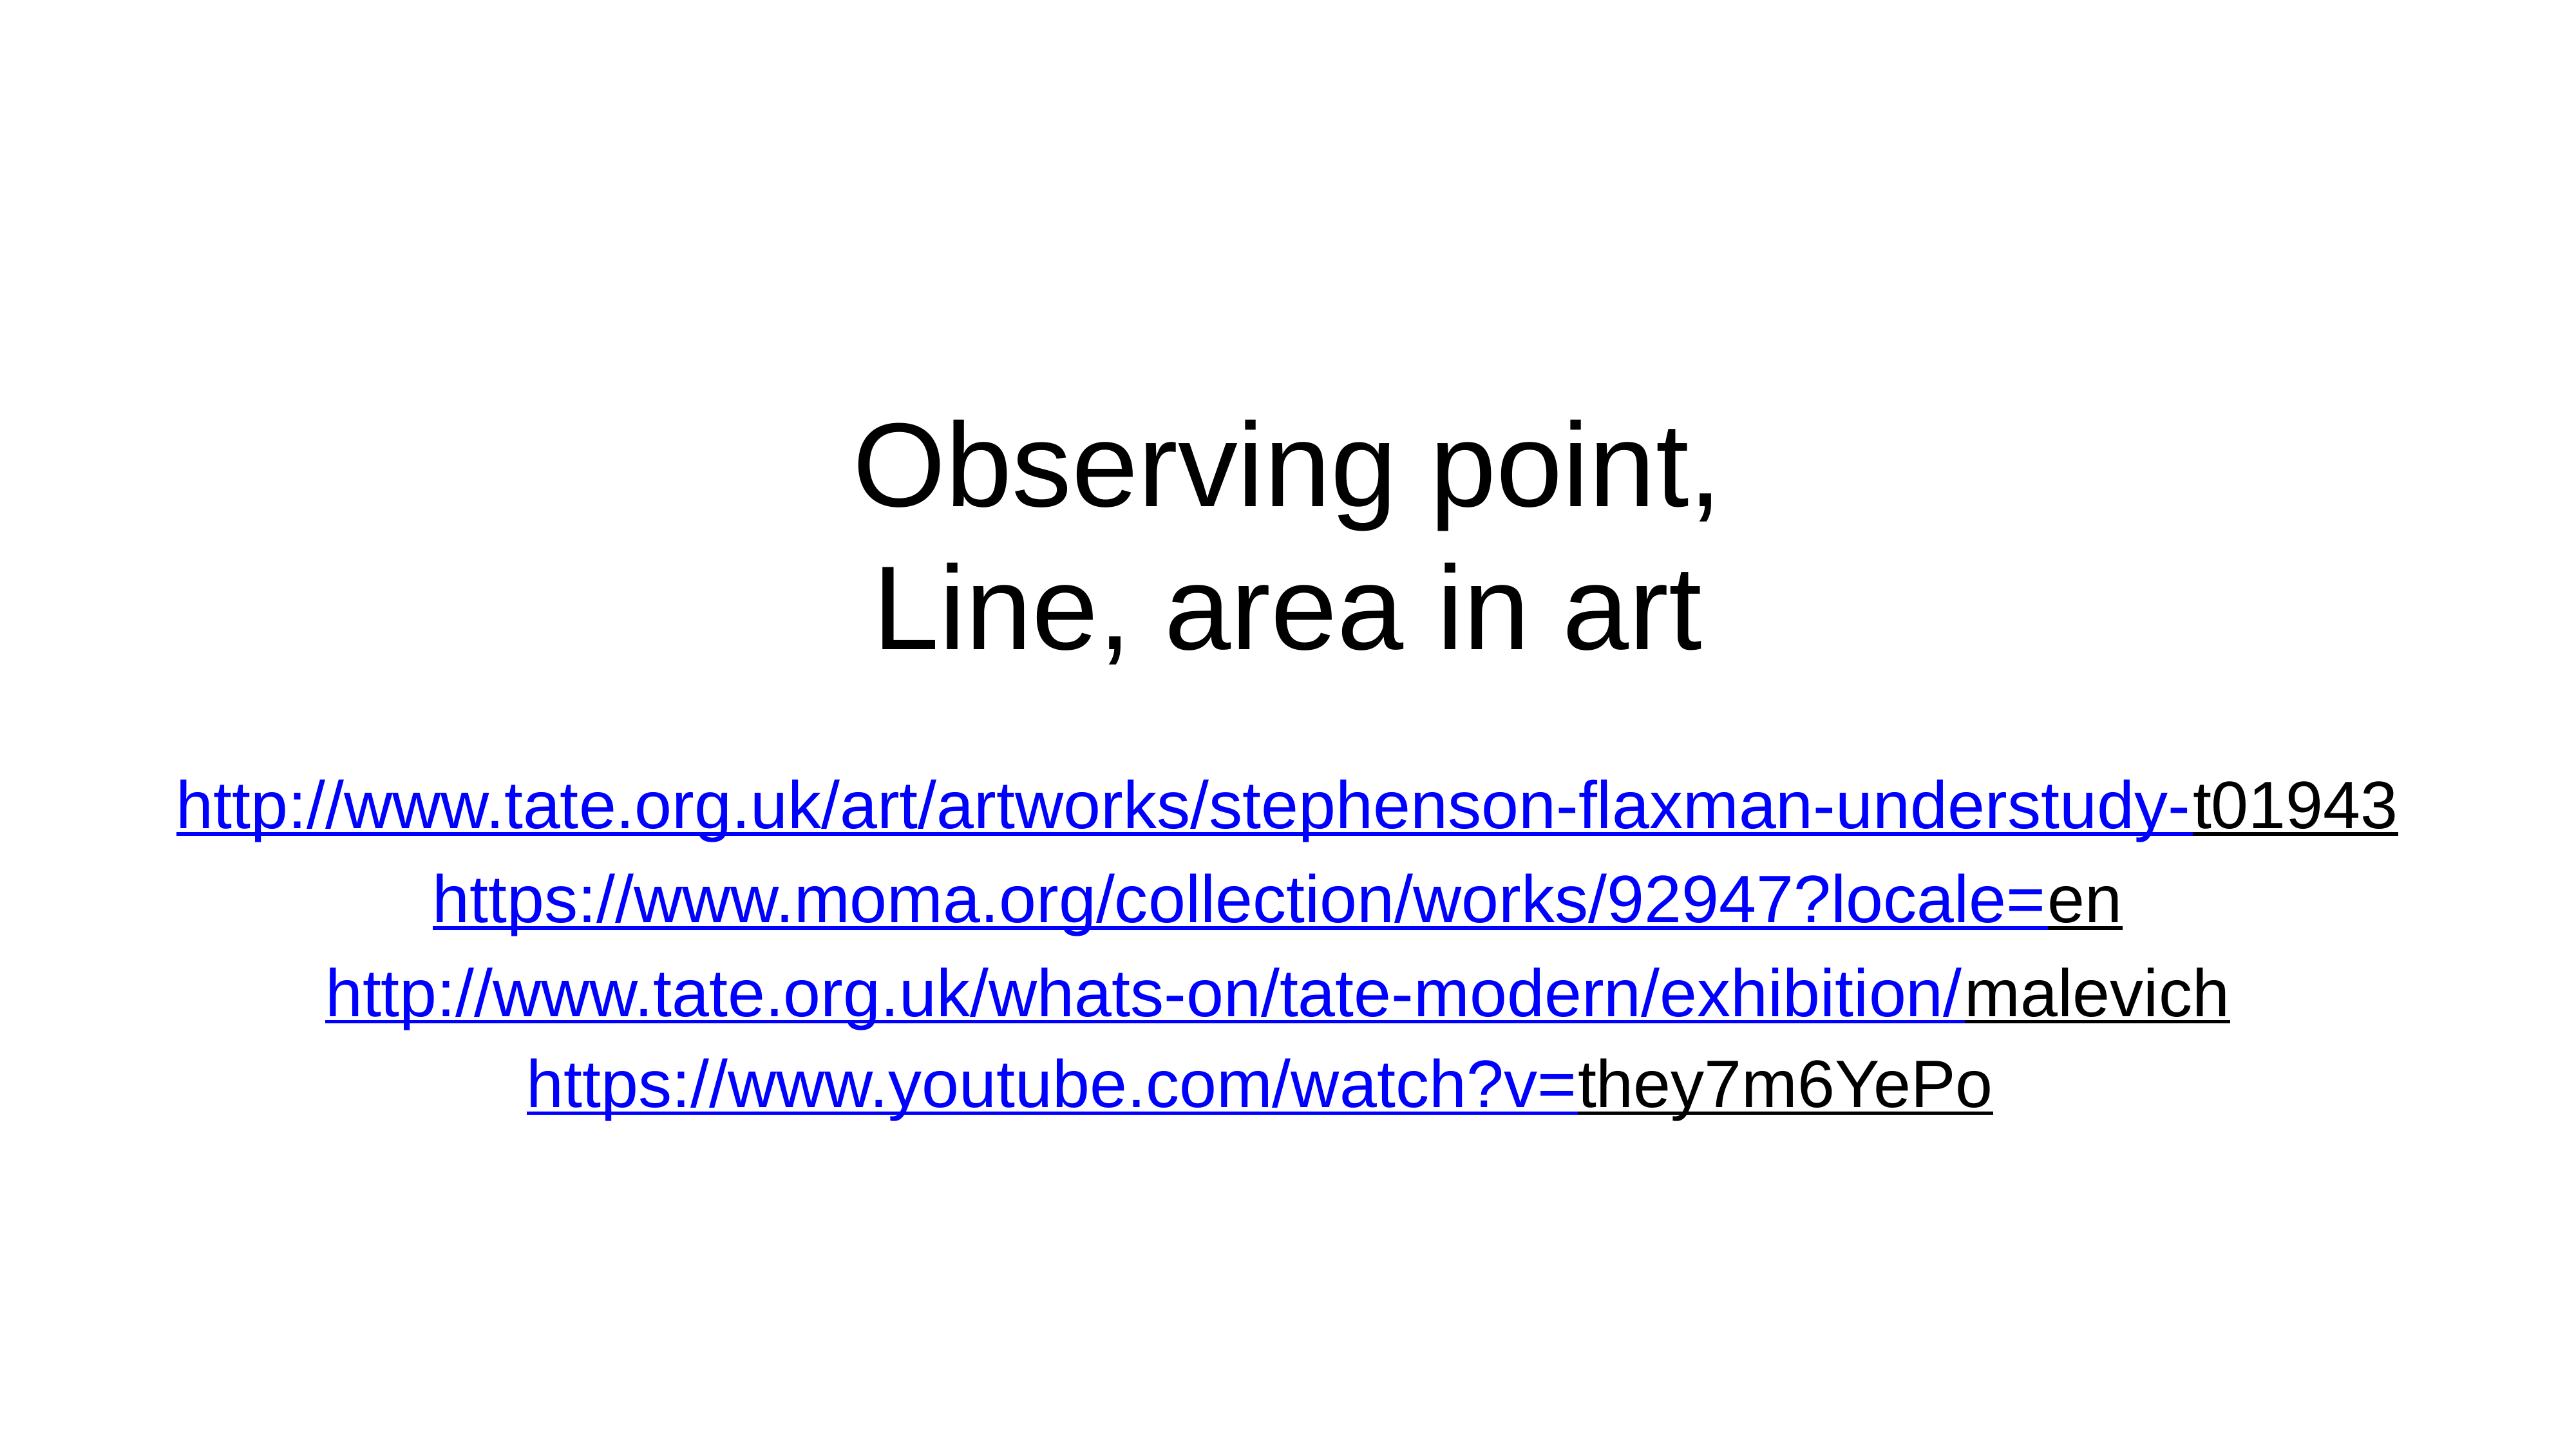

Observing point,
Line, area in art
http://www.tate.org.uk/art/artworks/stephenson-flaxman-understudy-t01943
https://www.moma.org/collection/works/92947?locale=en
http://www.tate.org.uk/whats-on/tate-modern/exhibition/malevich
https://www.youtube.com/watch?v=they7m6YePo